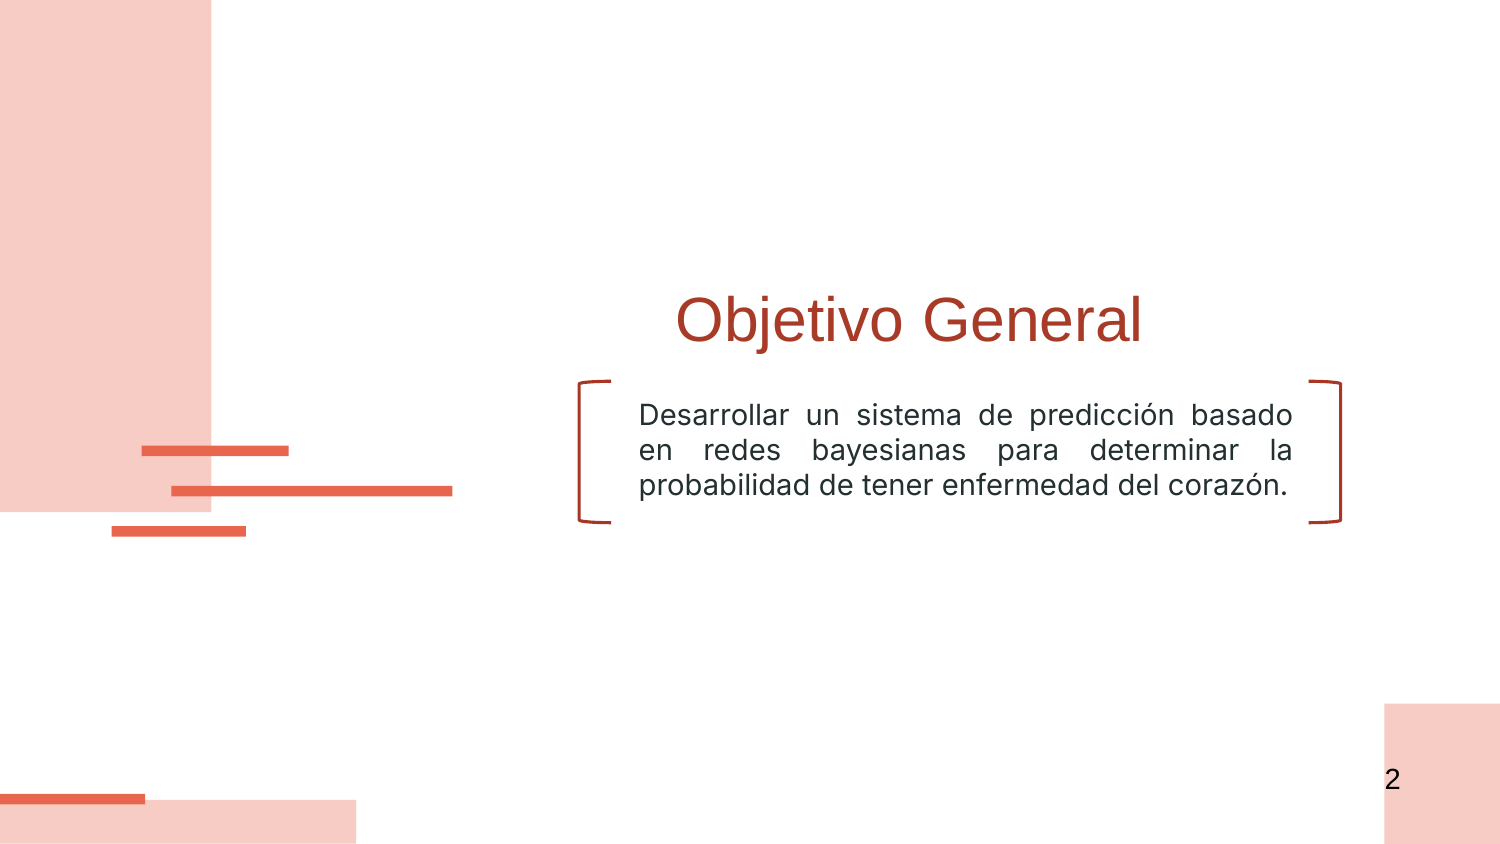

# Objetivo General

Desarrollar un sistema de predicción basado en redes bayesianas para determinar la probabilidad de tener enfermedad del corazón.

2